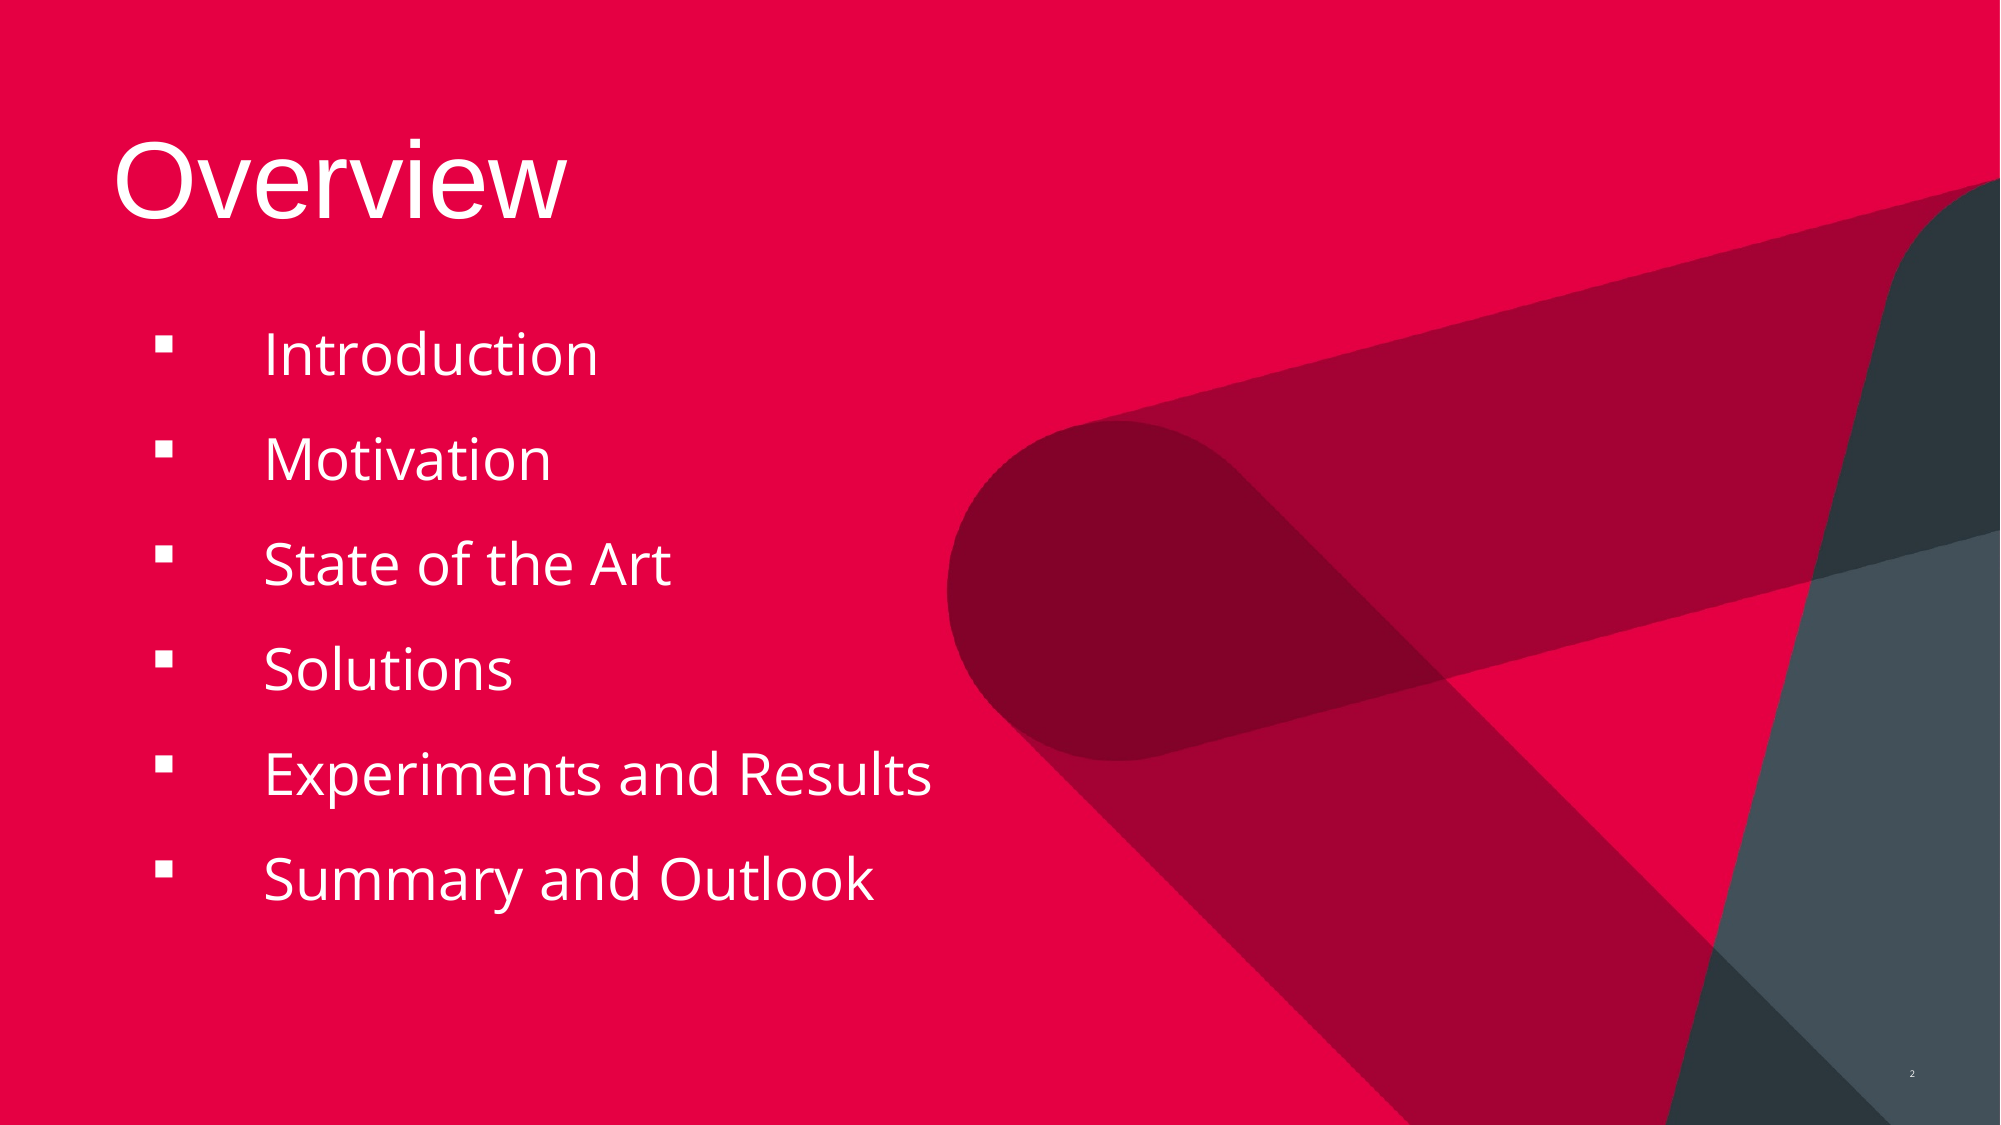

Overview
Introduction
Motivation
State of the Art
Solutions
Experiments and Results
Summary and Outlook